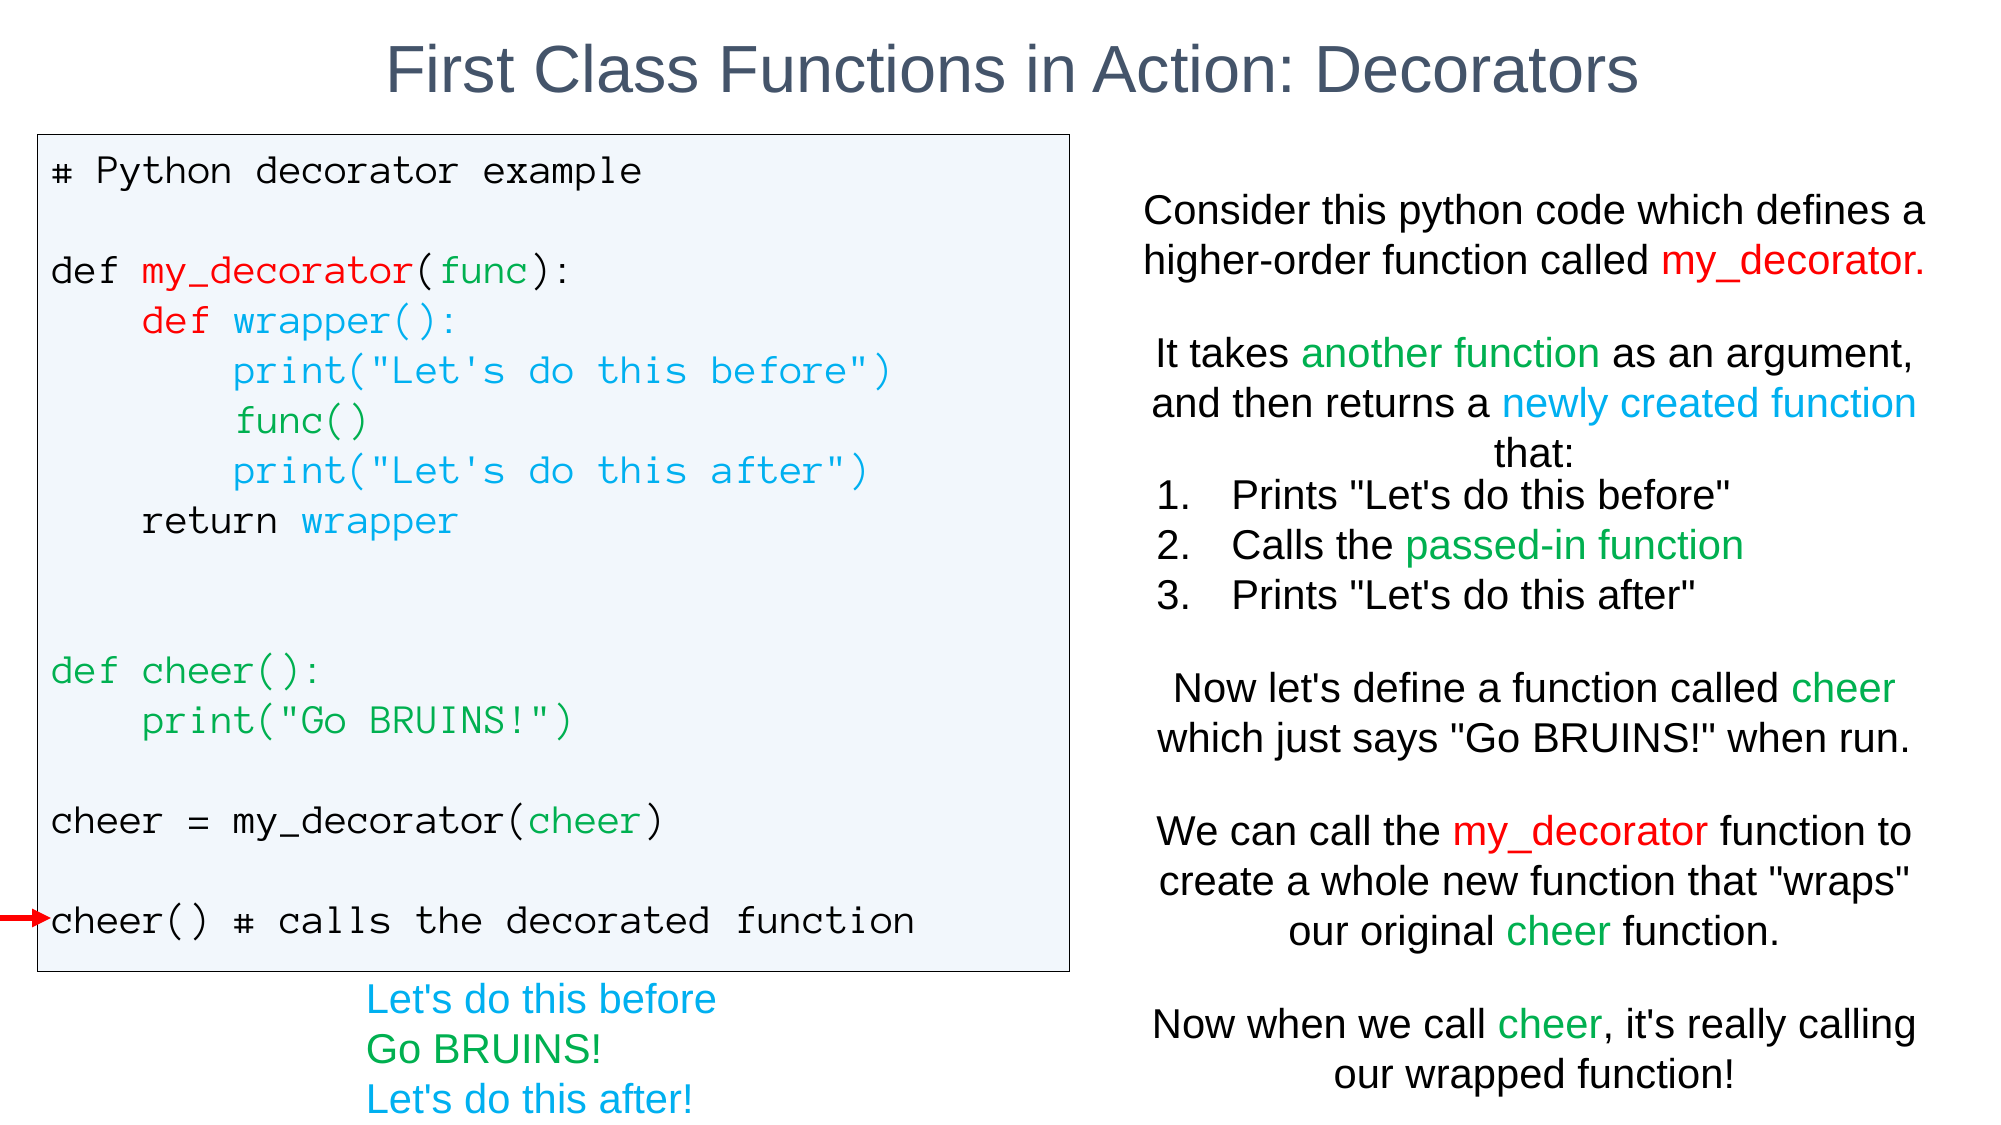

First Class Functions in Action: Decorators
# Python decorator example

def my_decorator(func):
    def wrapper():
        print("Let's do this before")
        func()
        print("Let's do this after")
    return wrapper

def cheer():
    print("Go BRUINS!")

cheer = my_decorator(cheer)

cheer() # calls the decorated function
Consider this python code which defines a higher-order function called my_decorator.
It takes another function as an argument, and then returns a newly created function that:
Prints "Let's do this before"
Calls the passed-in function
Prints "Let's do this after"
Now let's define a function called cheer which just says "Go BRUINS!" when run.
We can call the my_decorator function to create a whole new function that "wraps" our original cheer function.
Let's do this before
Go BRUINS!
Let's do this after!
Now when we call cheer, it's really calling our wrapped function!